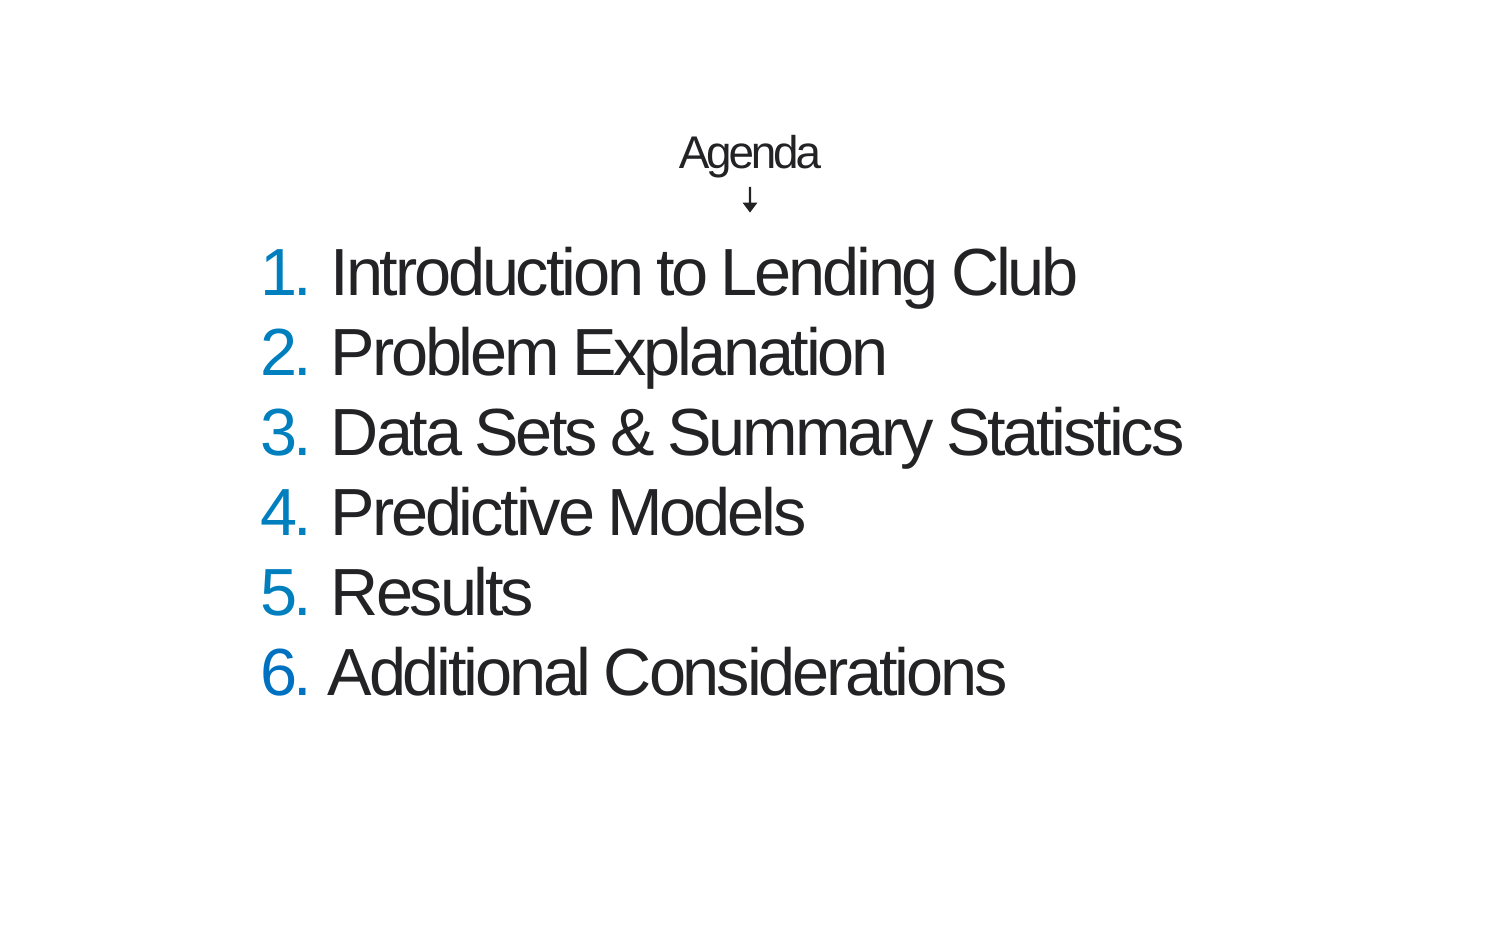

1. Introduction to Lending Club
2. Problem Explanation
3. Data Sets & Summary Statistics
4. Predictive Models
5. Results
6. Additional Considerations
Agenda